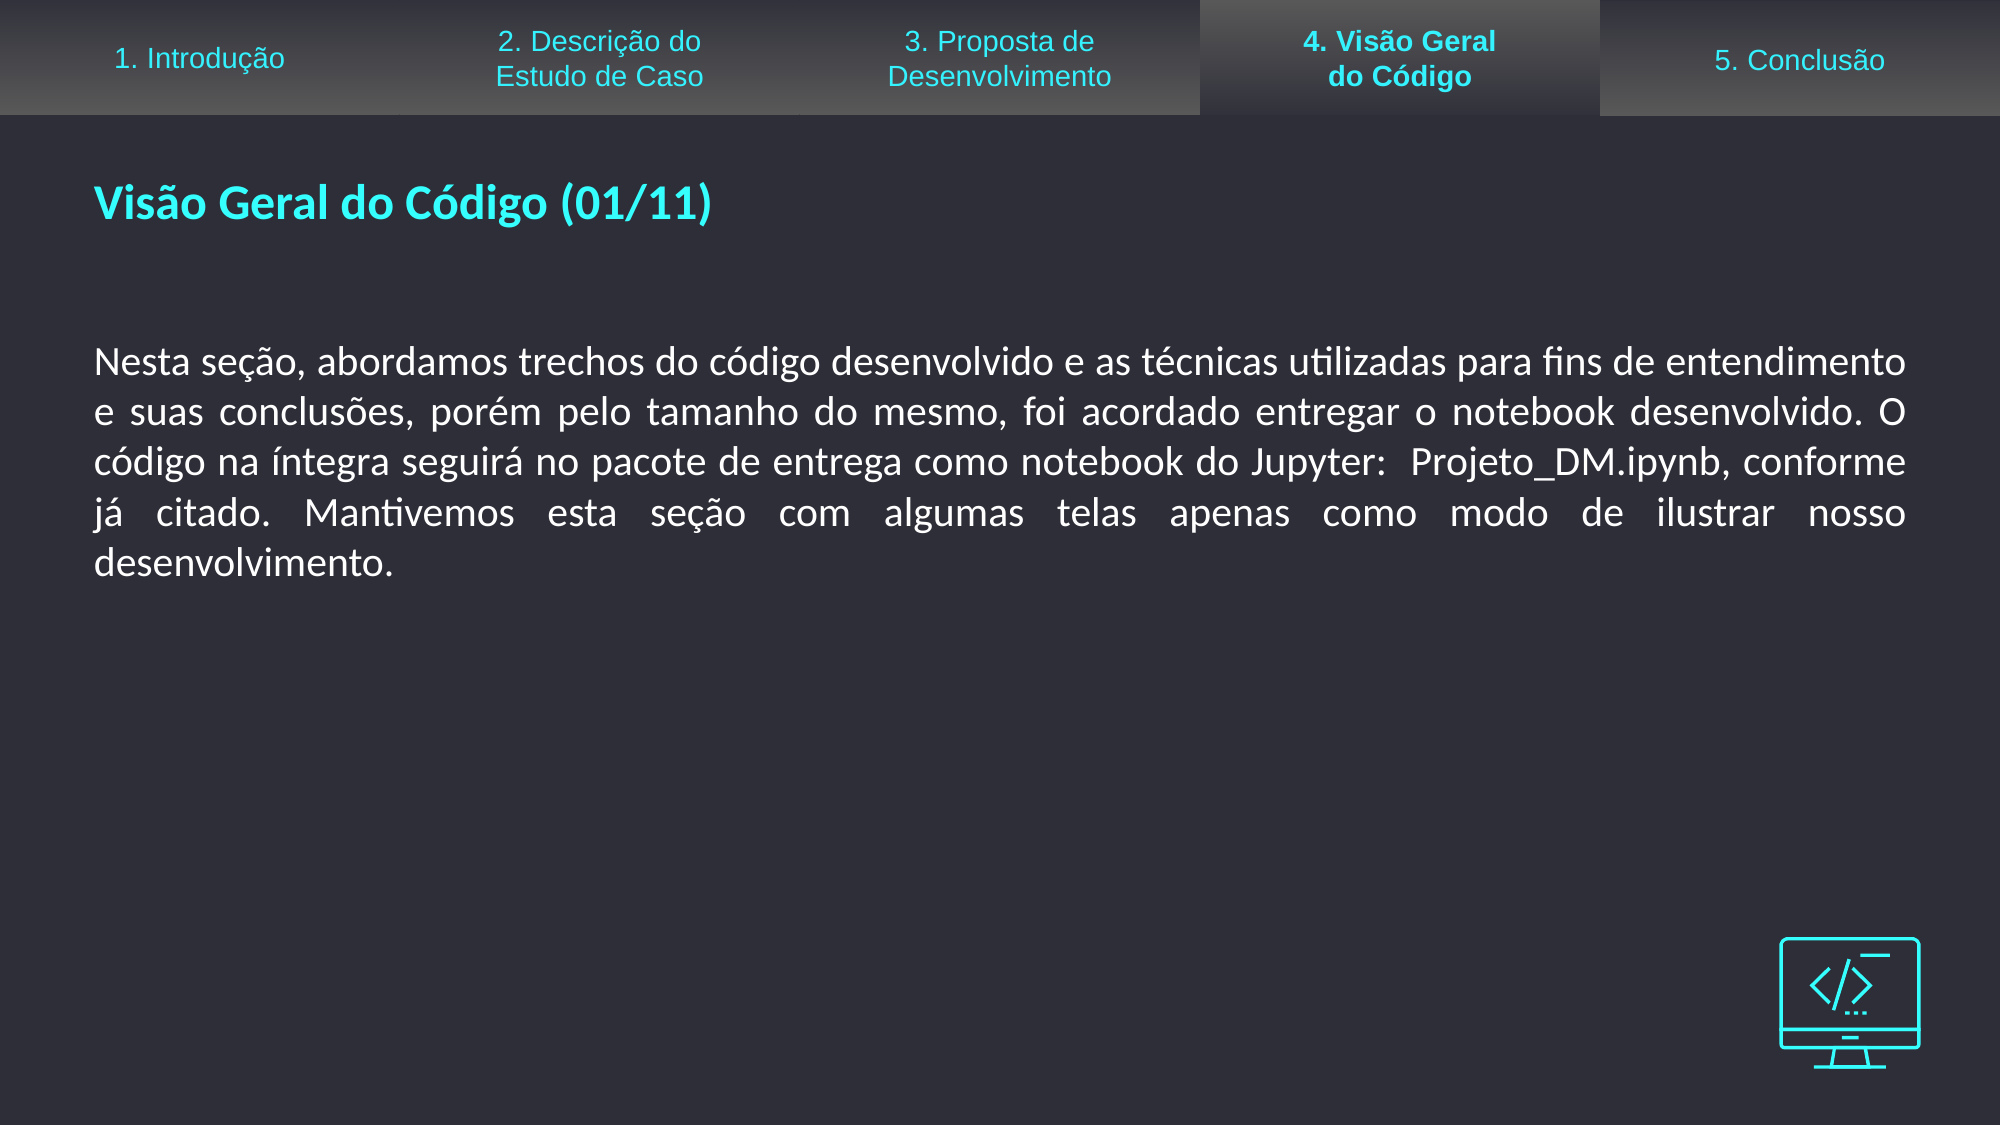

1. Introdução
2. Descrição do
Estudo de Caso
3. Proposta de
Desenvolvimento
4. Visão Geral
do Código
5. Conclusão
Visão Geral do Código (01/11)

Nesta seção, abordamos trechos do código desenvolvido e as técnicas utilizadas para fins de entendimento e suas conclusões, porém pelo tamanho do mesmo, foi acordado entregar o notebook desenvolvido. O código na íntegra seguirá no pacote de entrega como notebook do Jupyter:  Projeto_DM.ipynb, conforme já citado. Mantivemos esta seção com algumas telas apenas como modo de ilustrar nosso desenvolvimento.